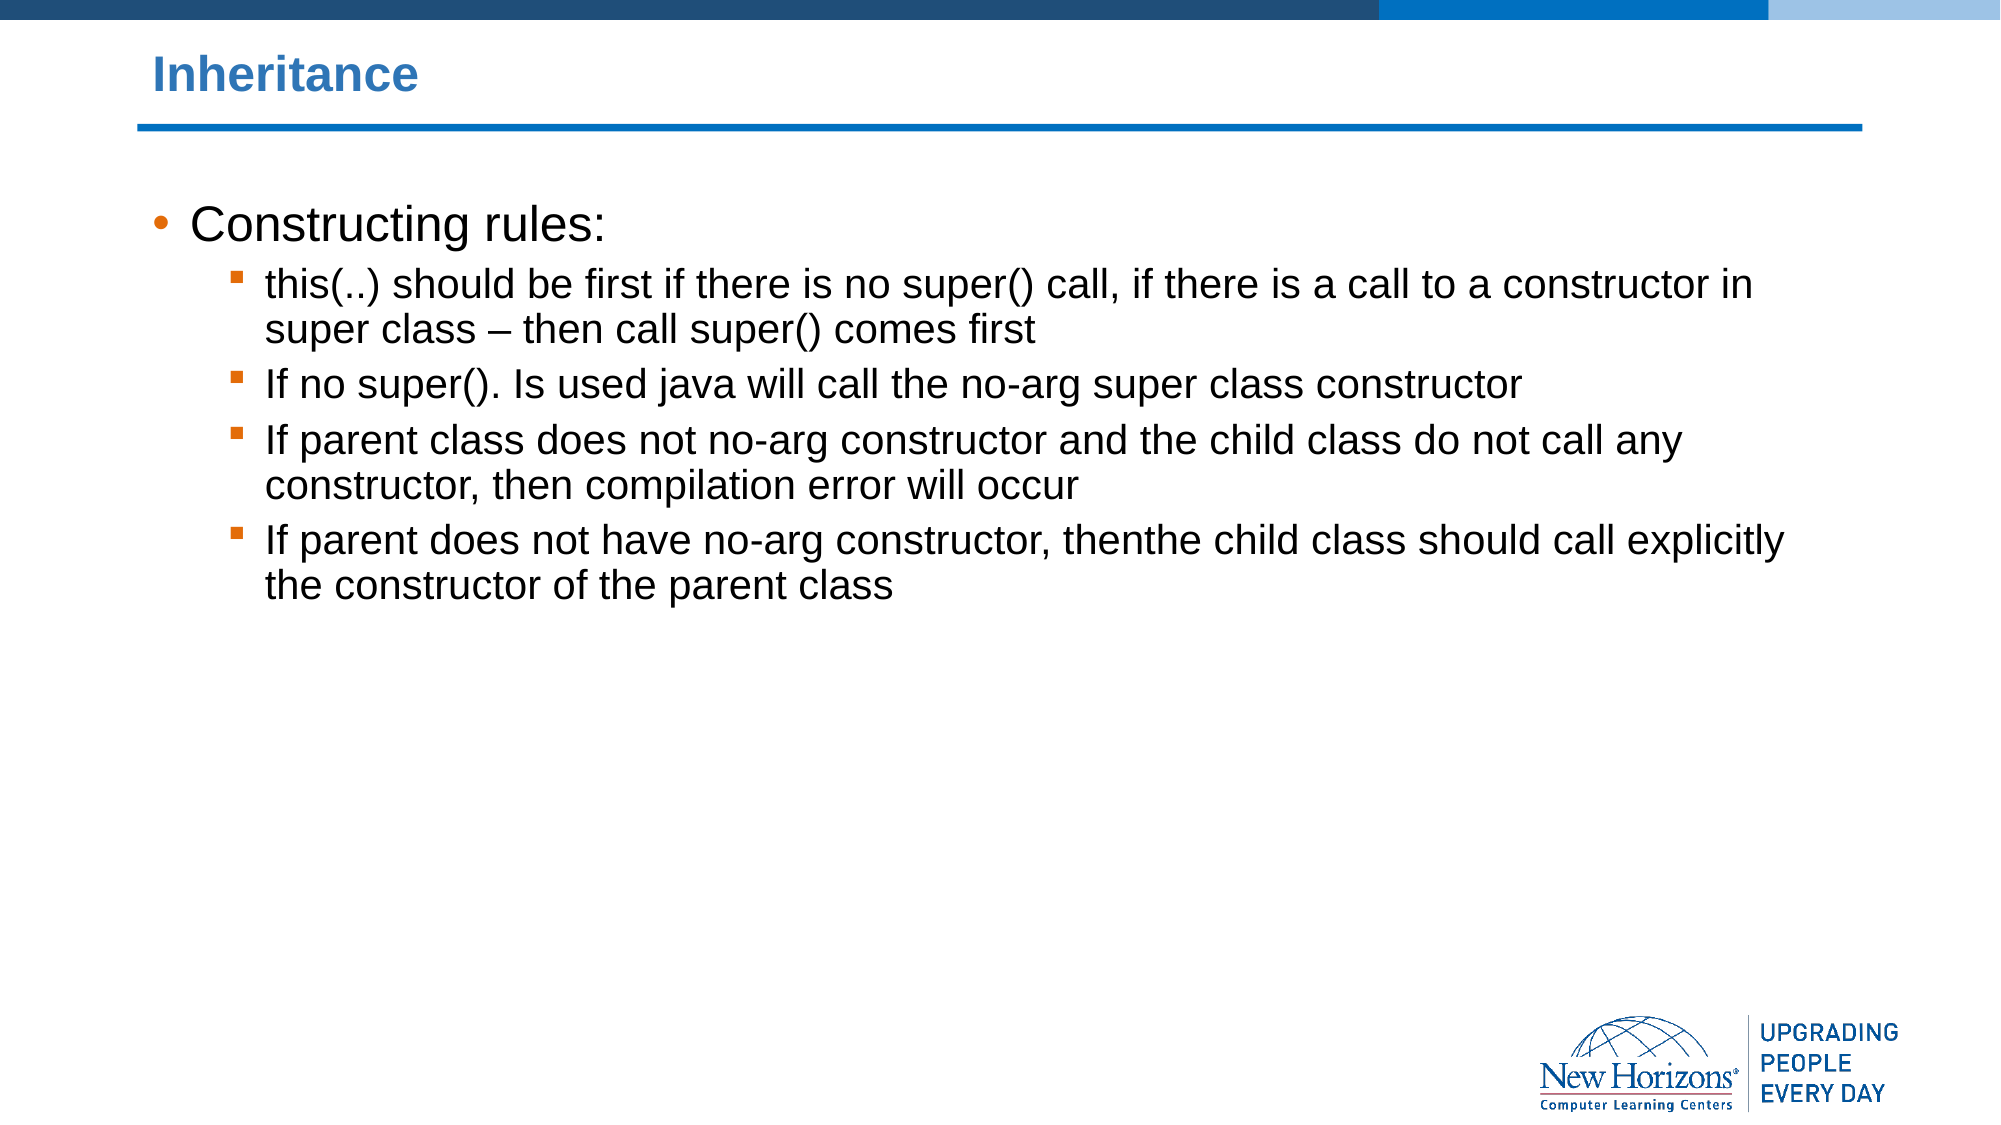

# Inheritance
Constructing rules:
this(..) should be first if there is no super() call, if there is a call to a constructor in super class – then call super() comes first
If no super(). Is used java will call the no-arg super class constructor
If parent class does not no-arg constructor and the child class do not call any constructor, then compilation error will occur
If parent does not have no-arg constructor, thenthe child class should call explicitly the constructor of the parent class